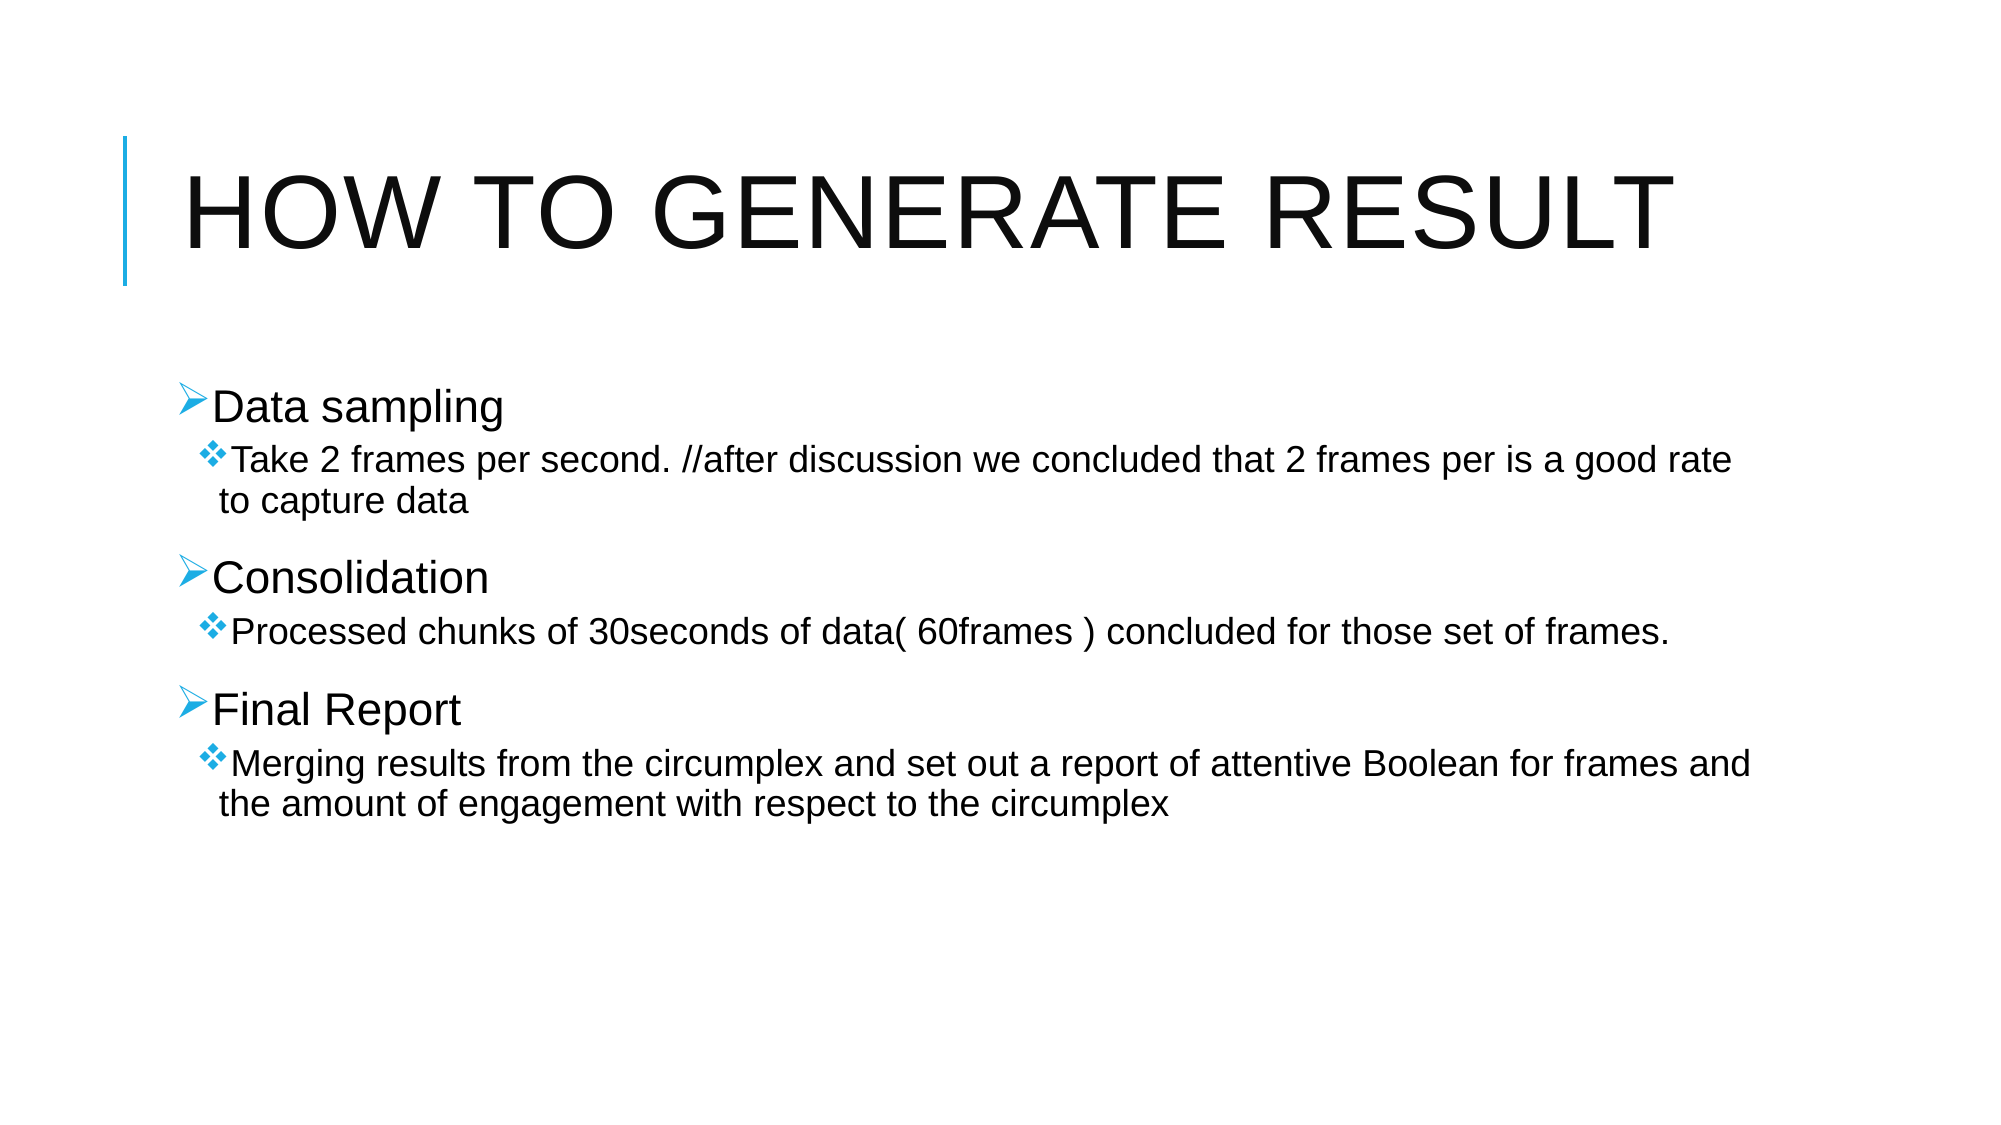

# How to generate result
Data sampling
Take 2 frames per second. //after discussion we concluded that 2 frames per is a good rate to capture data
Consolidation
Processed chunks of 30seconds of data( 60frames ) concluded for those set of frames.
Final Report
Merging results from the circumplex and set out a report of attentive Boolean for frames and the amount of engagement with respect to the circumplex